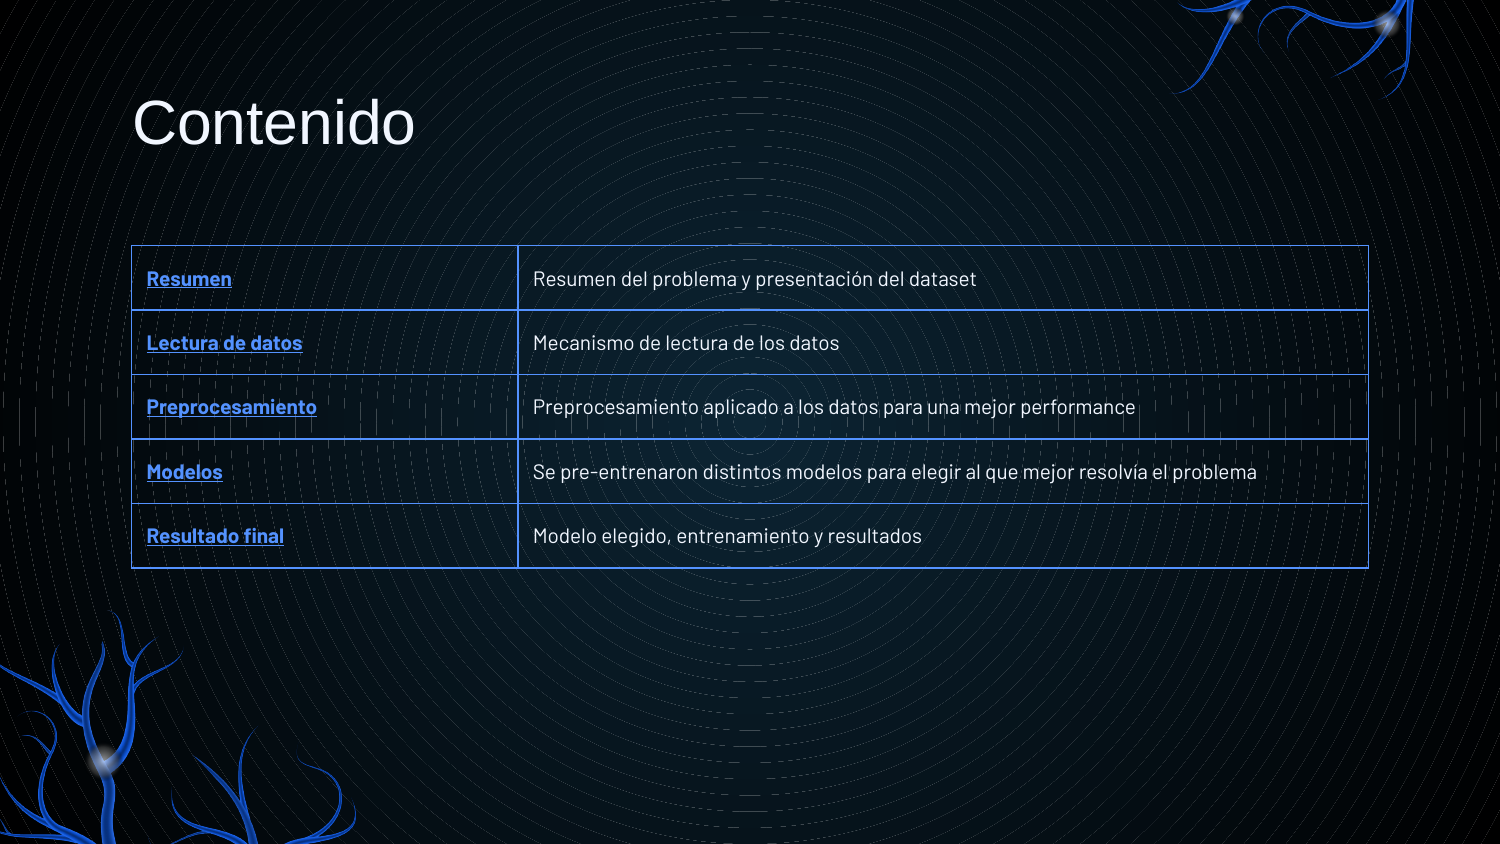

# Contenido

| Resumen | Resumen del problema y presentación del dataset |
| --- | --- |
| Lectura de datos | Mecanismo de lectura de los datos |
| Preprocesamiento | Preprocesamiento aplicado a los datos para una mejor performance |
| Modelos | Se pre-entrenaron distintos modelos para elegir al que mejor resolvía el problema |
| Resultado final | Modelo elegido, entrenamiento y resultados |